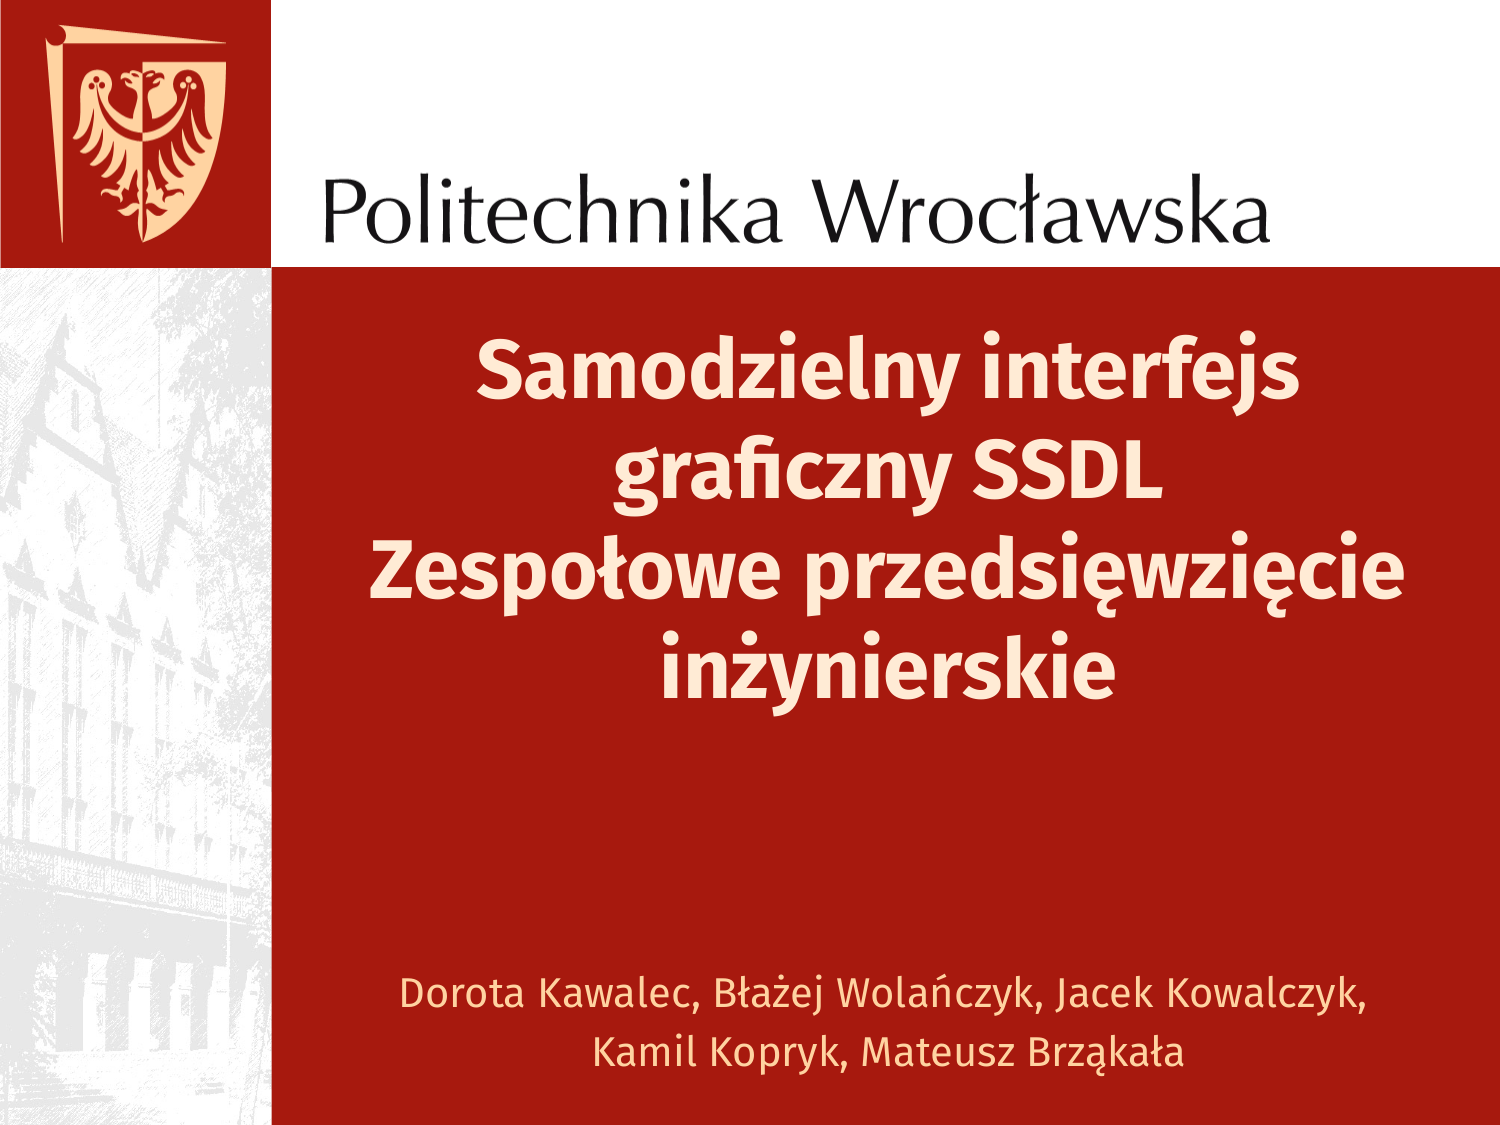

# Samodzielny interfejs graficzny SSDL Zespołowe przedsięwzięcie inżynierskie
Dorota Kawalec, Błażej Wolańczyk, Jacek Kowalczyk,
Kamil Kopryk, Mateusz Brząkała